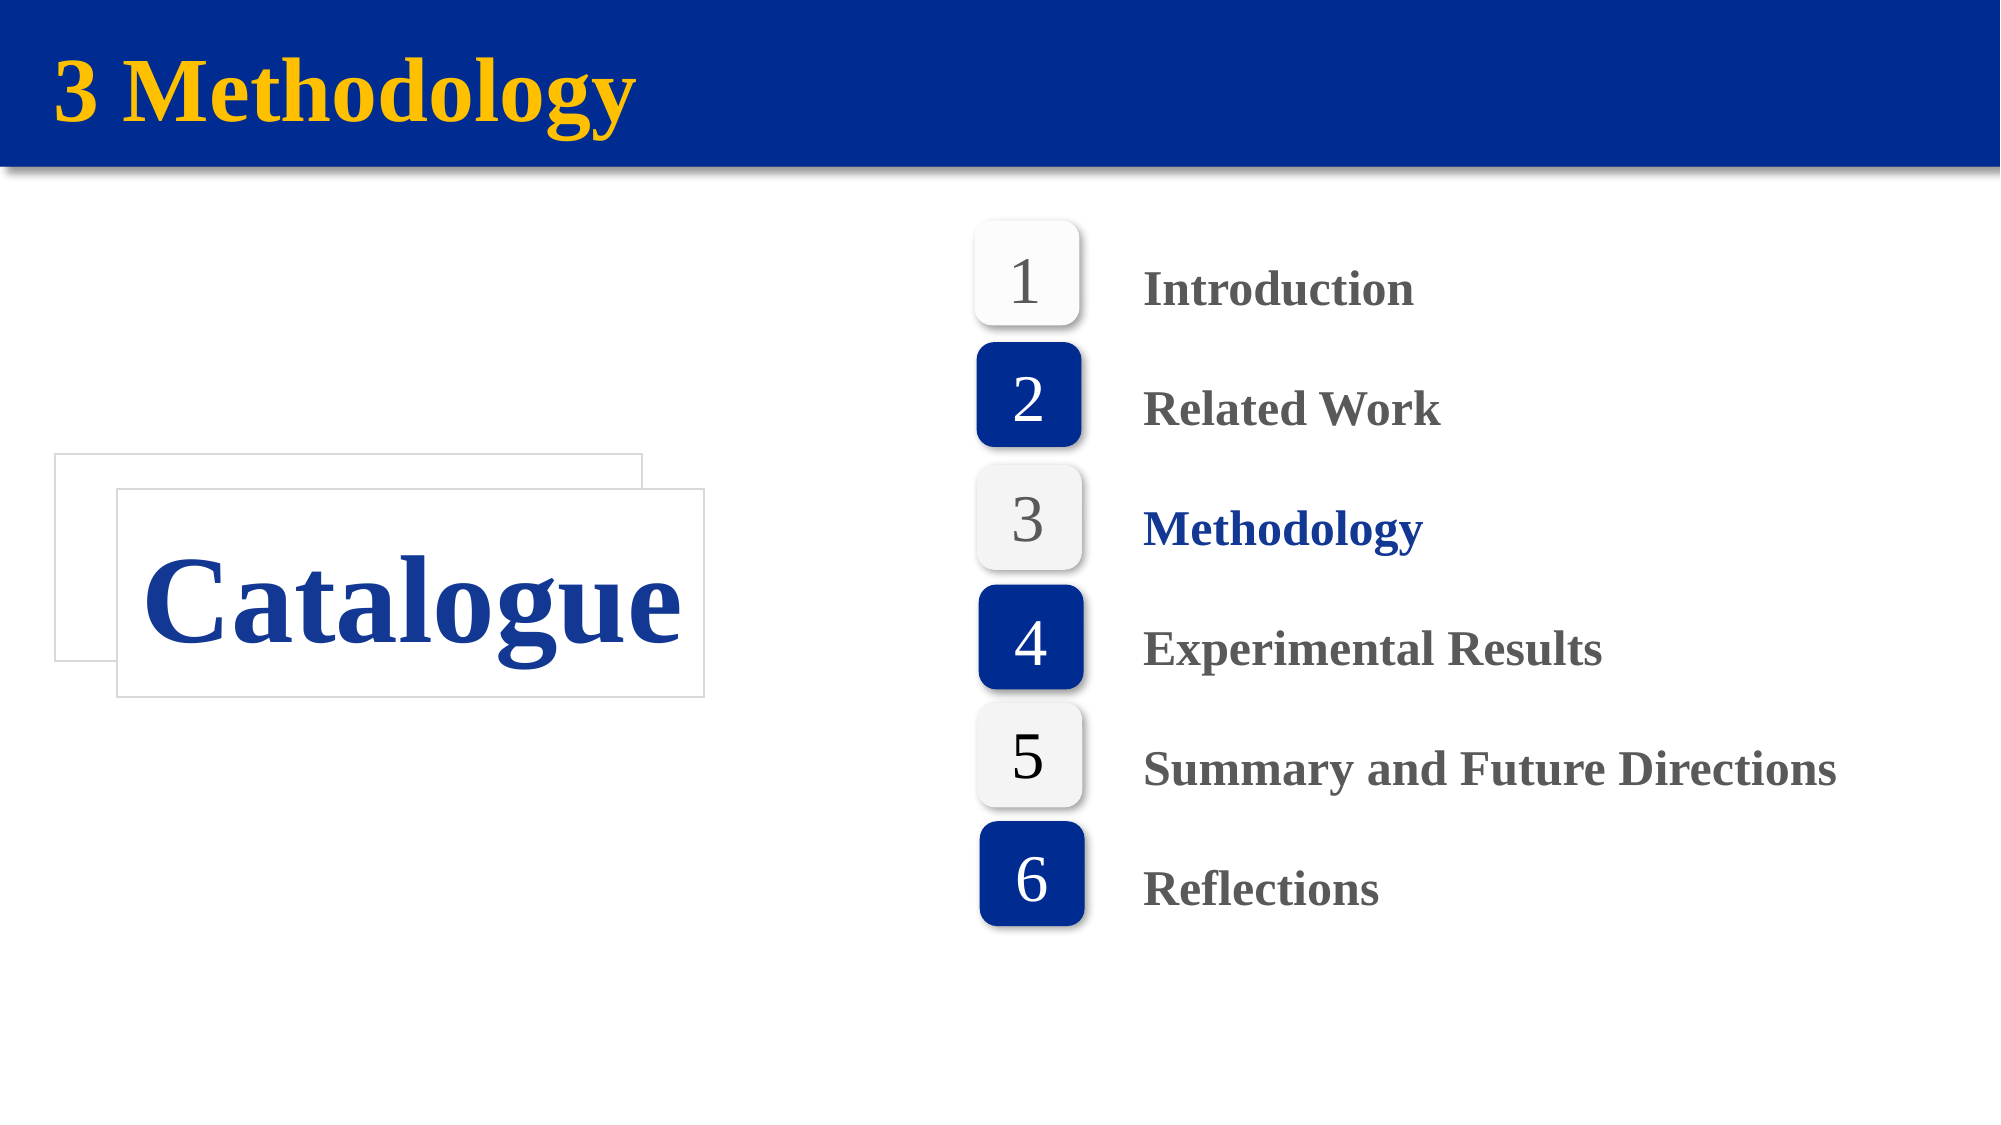

3 Methodology
Introduction
Related Work
Methodology
Experimental Results
Summary and Future Directions
Reflections
  1

  2

  3
Catalogue

  4

  5

  6
7